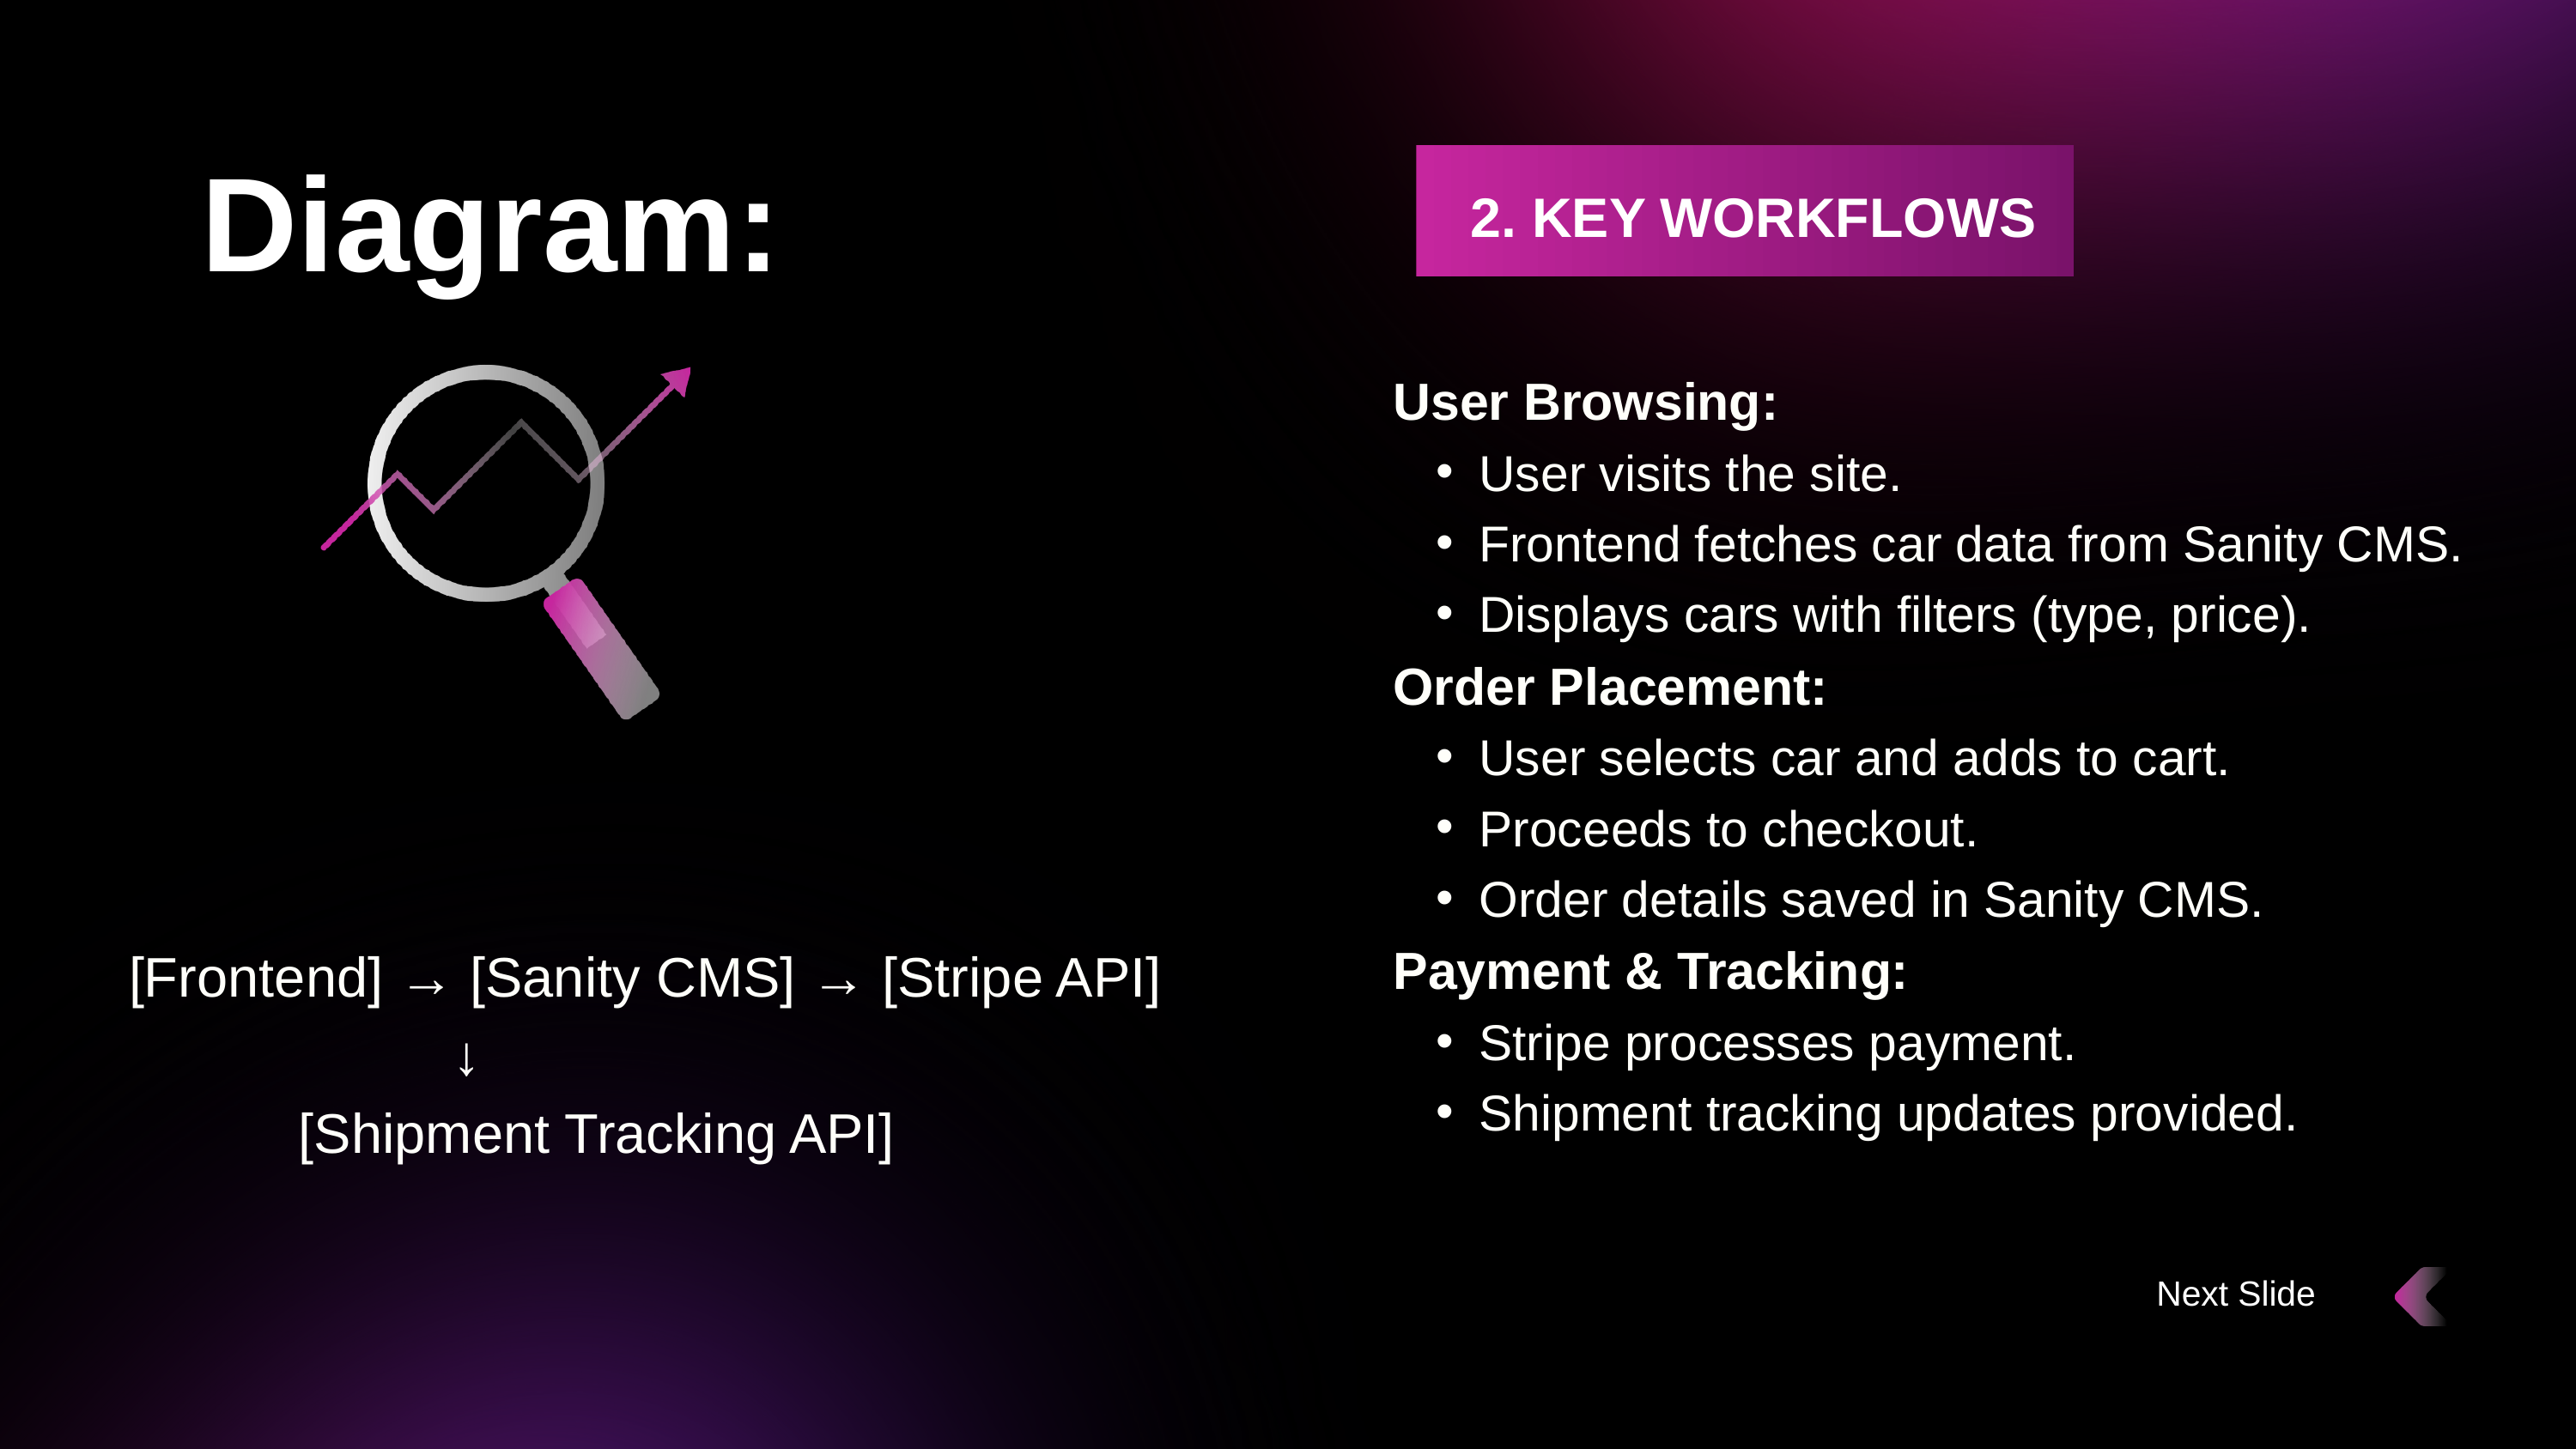

Diagram:
2. KEY WORKFLOWS

User Browsing:
User visits the site.
Frontend fetches car data from Sanity CMS.
Displays cars with filters (type, price).
Order Placement:
User selects car and adds to cart.
Proceeds to checkout.
Order details saved in Sanity CMS.
Payment & Tracking:
Stripe processes payment.
Shipment tracking updates provided.

[Frontend] → [Sanity CMS] → [Stripe API]
                     ↓
           [Shipment Tracking API]

Next Slide